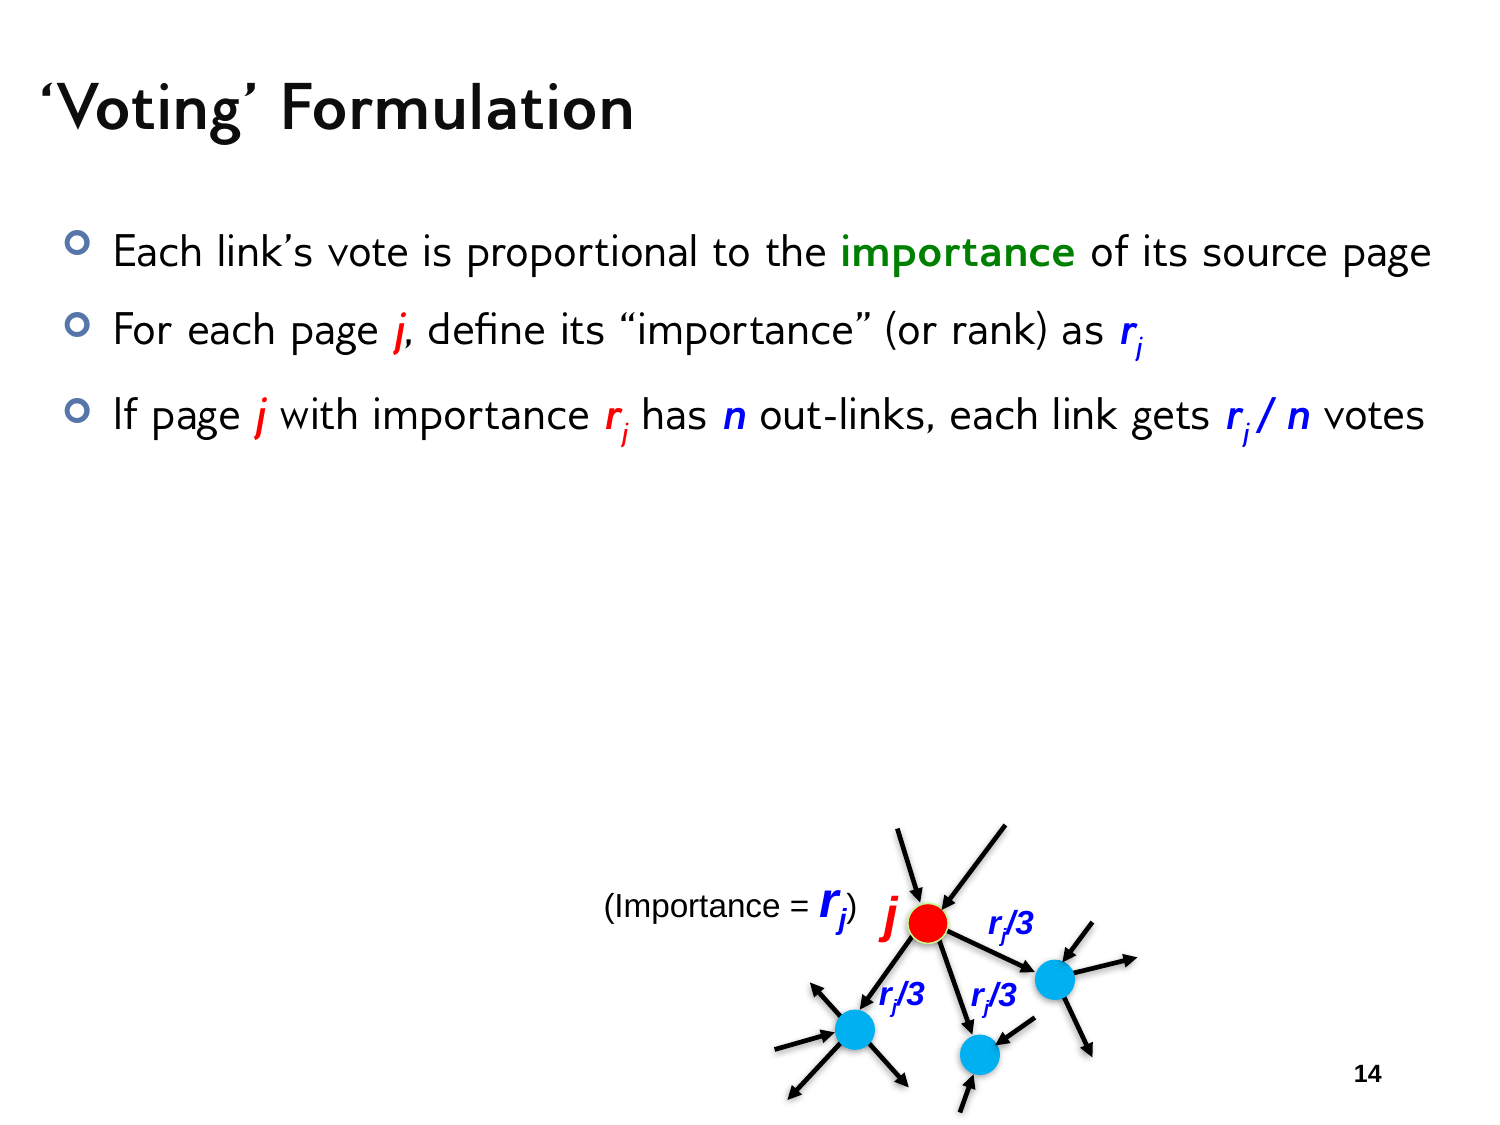

# ‘Voting’ Formulation
Each link’s vote is proportional to the importance of its source page
For each page j, define its “importance” (or rank) as rj
If page j with importance rj has n out-links, each link gets rj / n votes

(Importance = rj)
j
rj/3

rj/3
rj/3

14